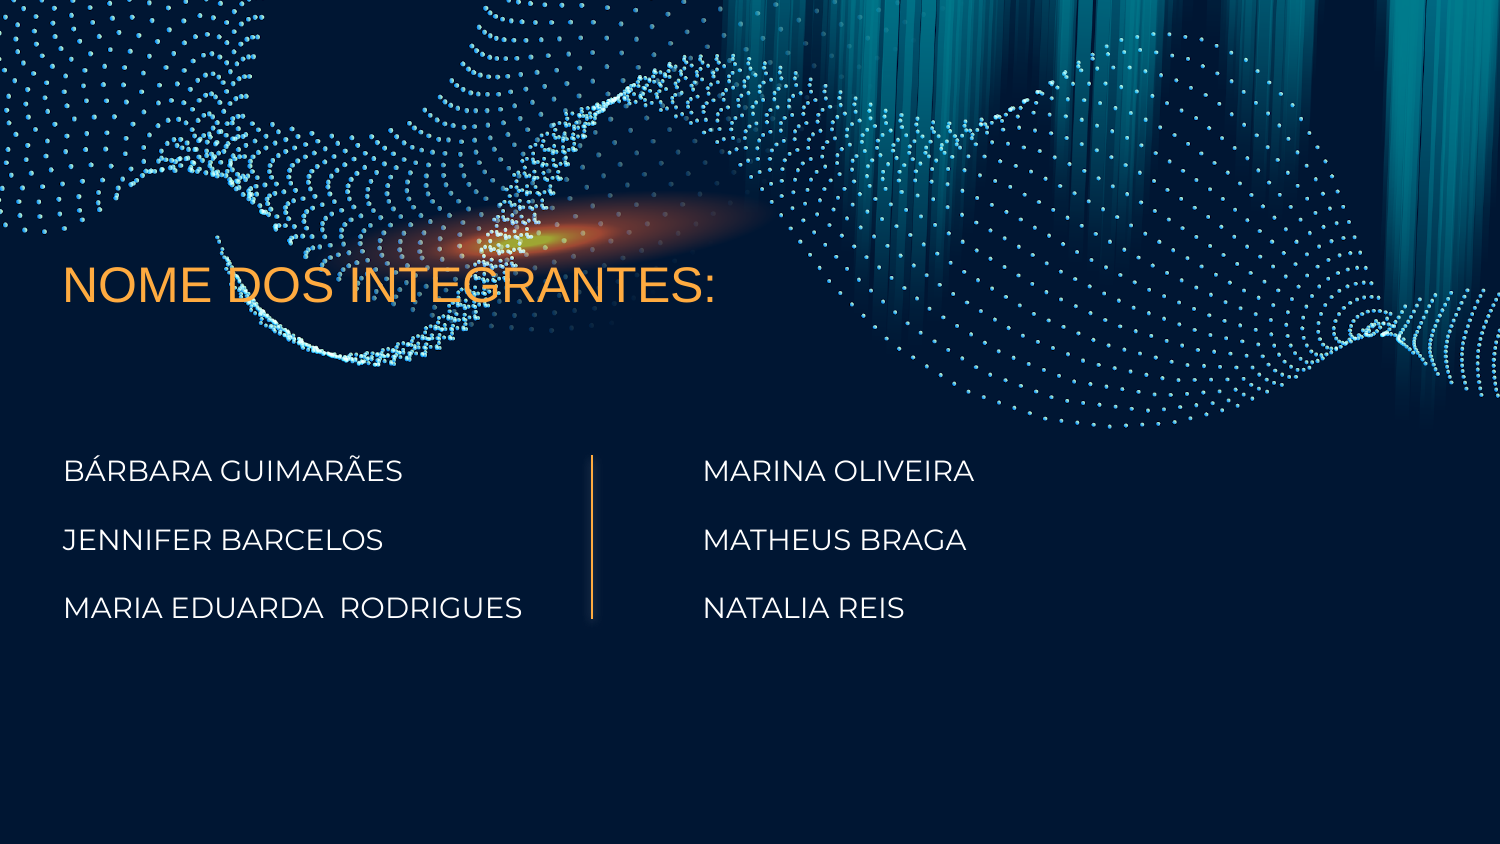

NOME DOS INTEGRANTES:
BÁRBARA GUIMARÃES
JENNIFER BARCELOS
MARIA EDUARDA  RODRIGUES
MARINA OLIVEIRA
MATHEUS BRAGA
NATALIA REIS